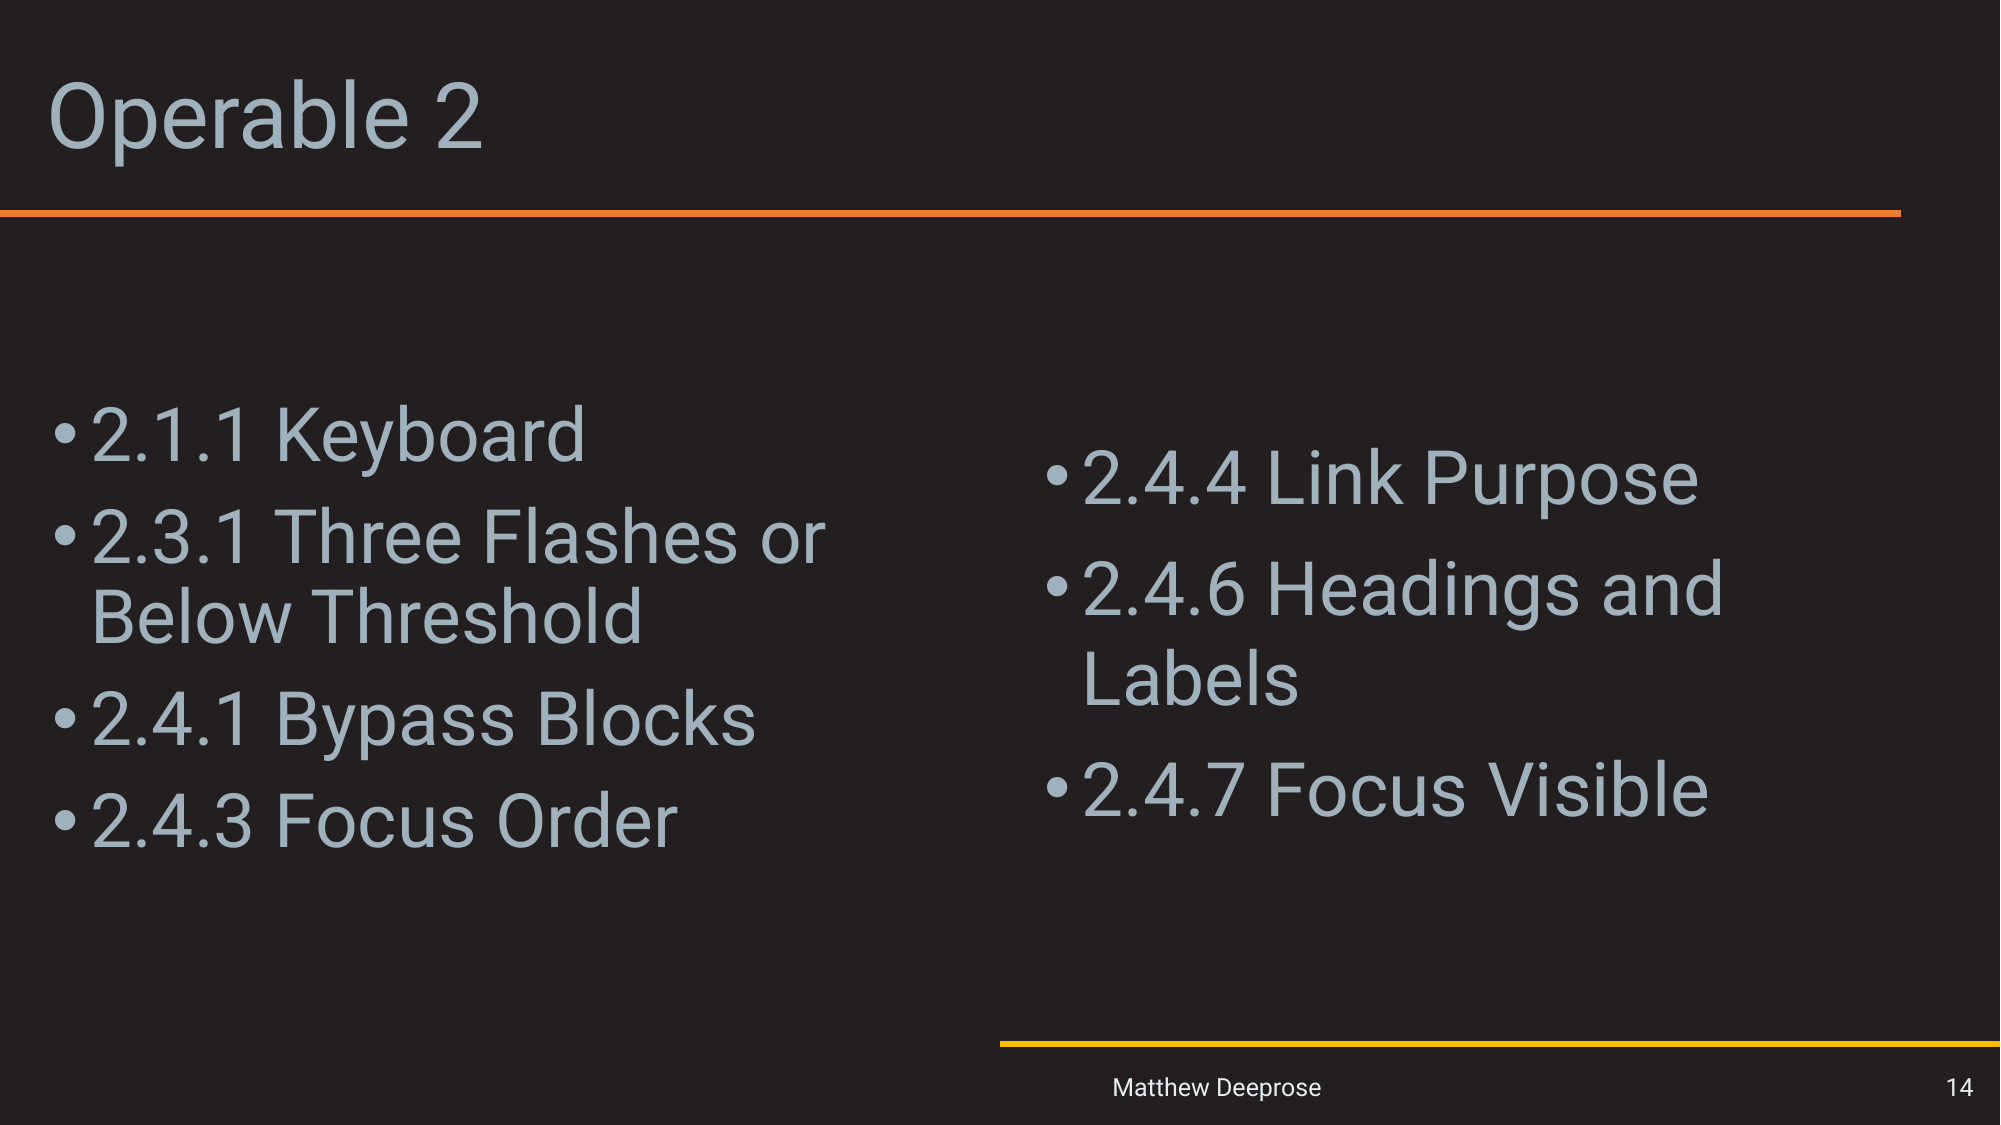

# Operable 2
2.1.1 Keyboard
2.3.1 Three Flashes or Below Threshold
2.4.1 Bypass Blocks
2.4.3 Focus Order
2.4.4 Link Purpose
2.4.6 Headings and Labels
2.4.7 Focus Visible
14
Matthew Deeprose